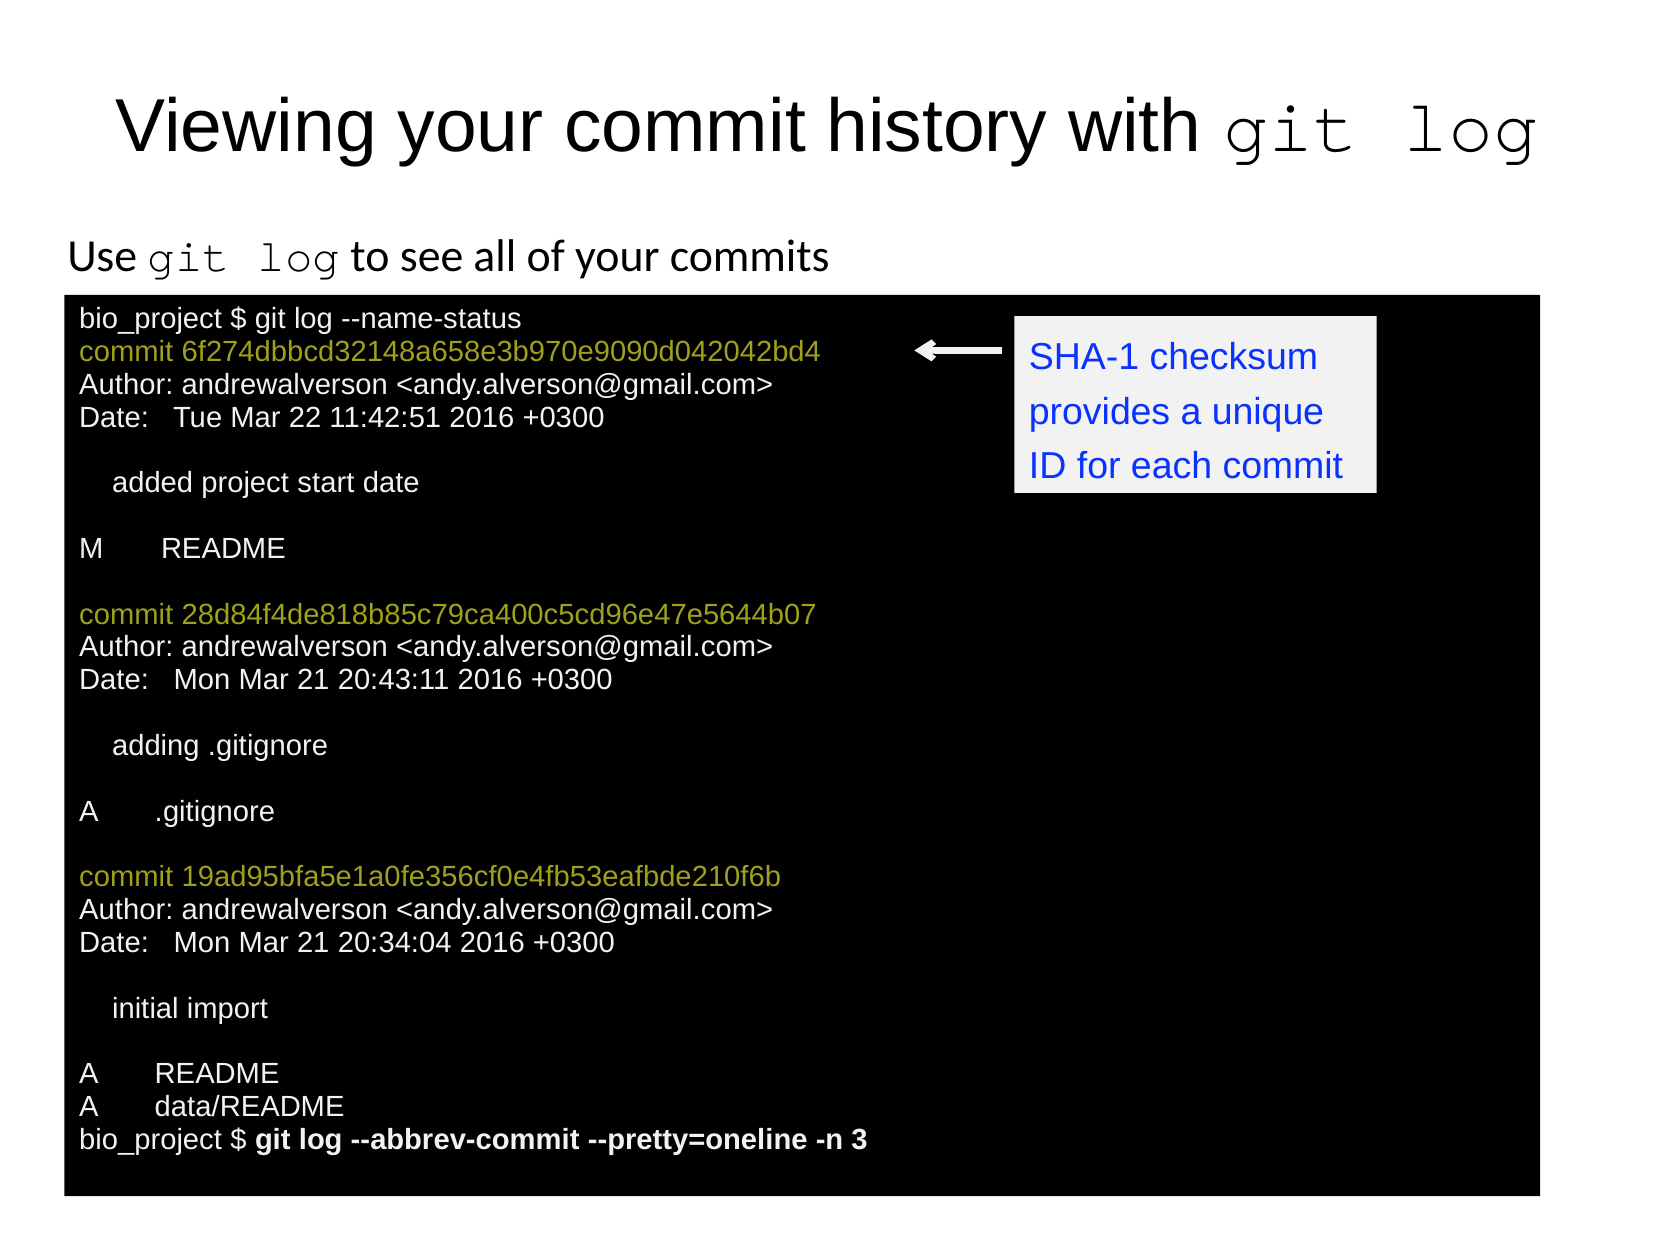

Viewing your commit history with git log
Use git log to see all of your commits
bio_project $ git log --name-status
commit 6f274dbbcd32148a658e3b970e9090d042042bd4
Author: andrewalverson <andy.alverson@gmail.com>
Date:   Tue Mar 22 11:42:51 2016 +0300

    added project start date

M       README

commit 28d84f4de818b85c79ca400c5cd96e47e5644b07
Author: andrewalverson <andy.alverson@gmail.com>
Date:   Mon Mar 21 20:43:11 2016 +0300

    adding .gitignore

A       .gitignore

commit 19ad95bfa5e1a0fe356cf0e4fb53eafbde210f6b
Author: andrewalverson <andy.alverson@gmail.com>
Date:   Mon Mar 21 20:34:04 2016 +0300

    initial import

A       README
A       data/README
bio_project $ git log --abbrev-commit --pretty=oneline -n 3

SHA-1 checksum provides a unique ID for each commit